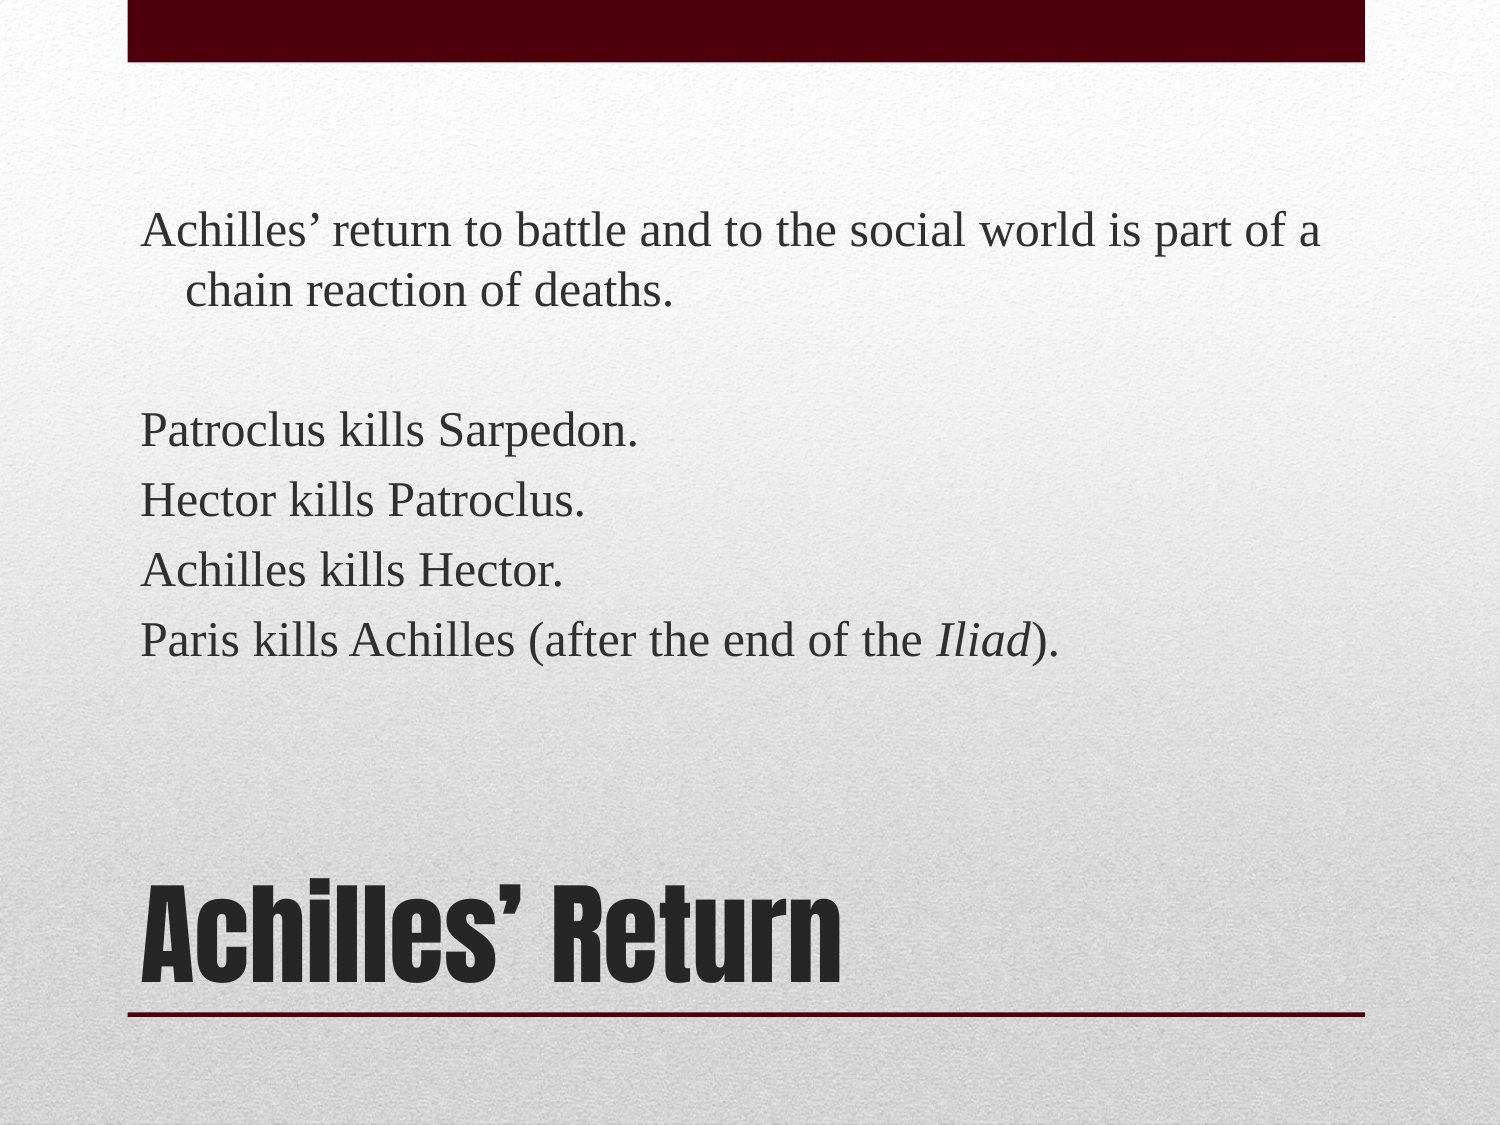

Achilles’ return to battle and to the social world is part of a chain reaction of deaths.

Patroclus kills Sarpedon.
Hector kills Patroclus.
Achilles kills Hector.
Paris kills Achilles (after the end of the Iliad).
# Achilles’ Return